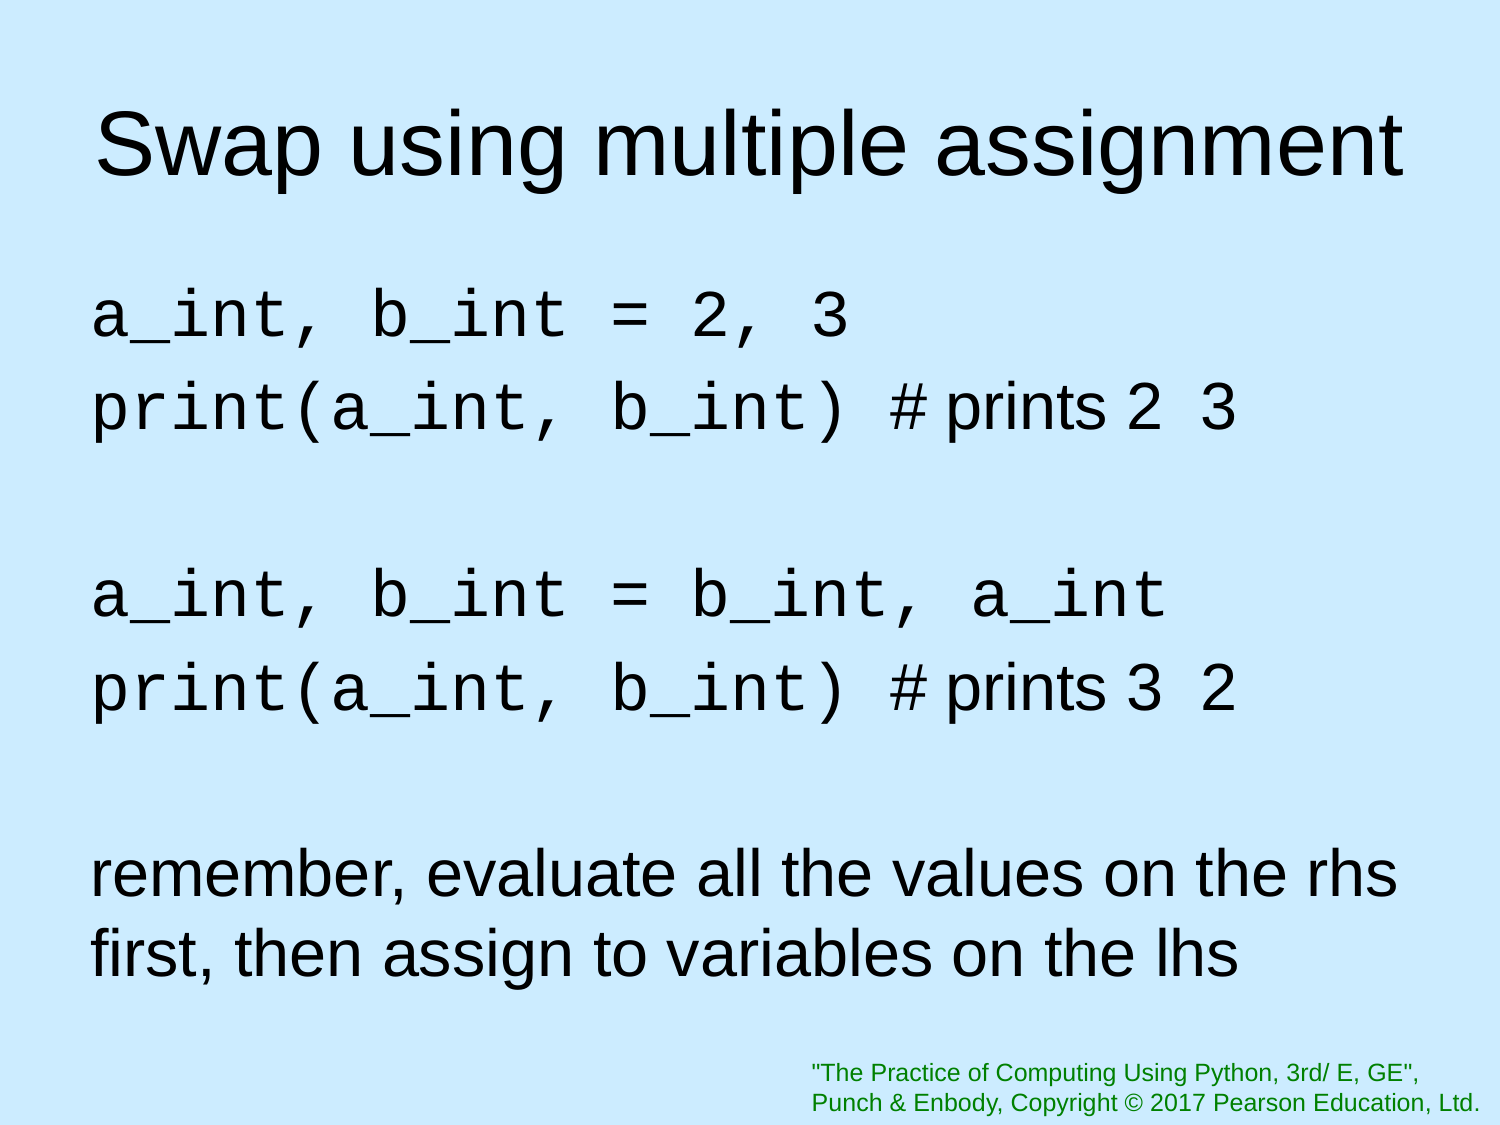

# Swap using multiple assignment
a_int, b_int = 2, 3
print(a_int, b_int) # prints 2  3

a_int, b_int = b_int, a_int
print(a_int, b_int) # prints 3  2

remember, evaluate all the values on the rhs first, then assign to variables on the lhs